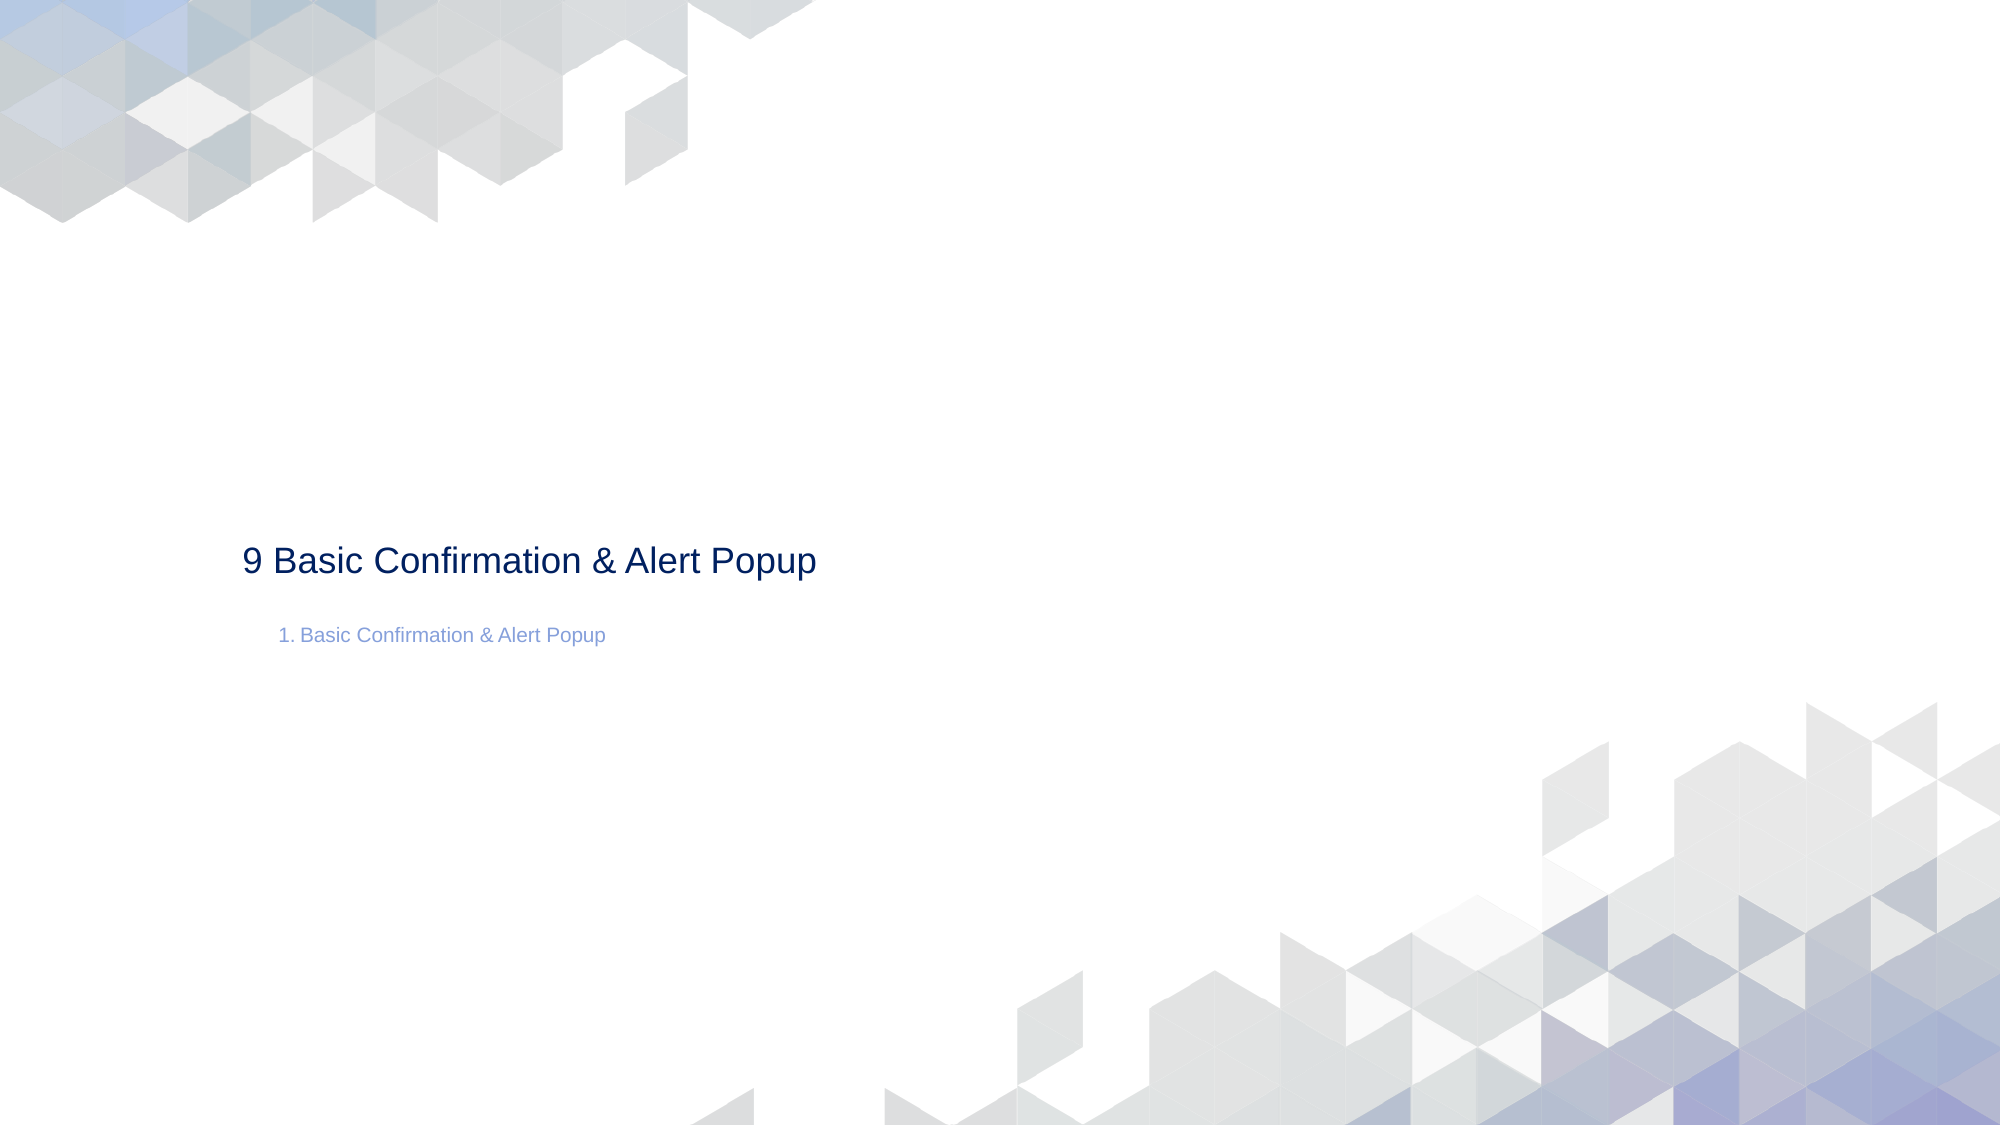

# 9 Basic Confirmation & Alert Popup
Basic Confirmation & Alert Popup